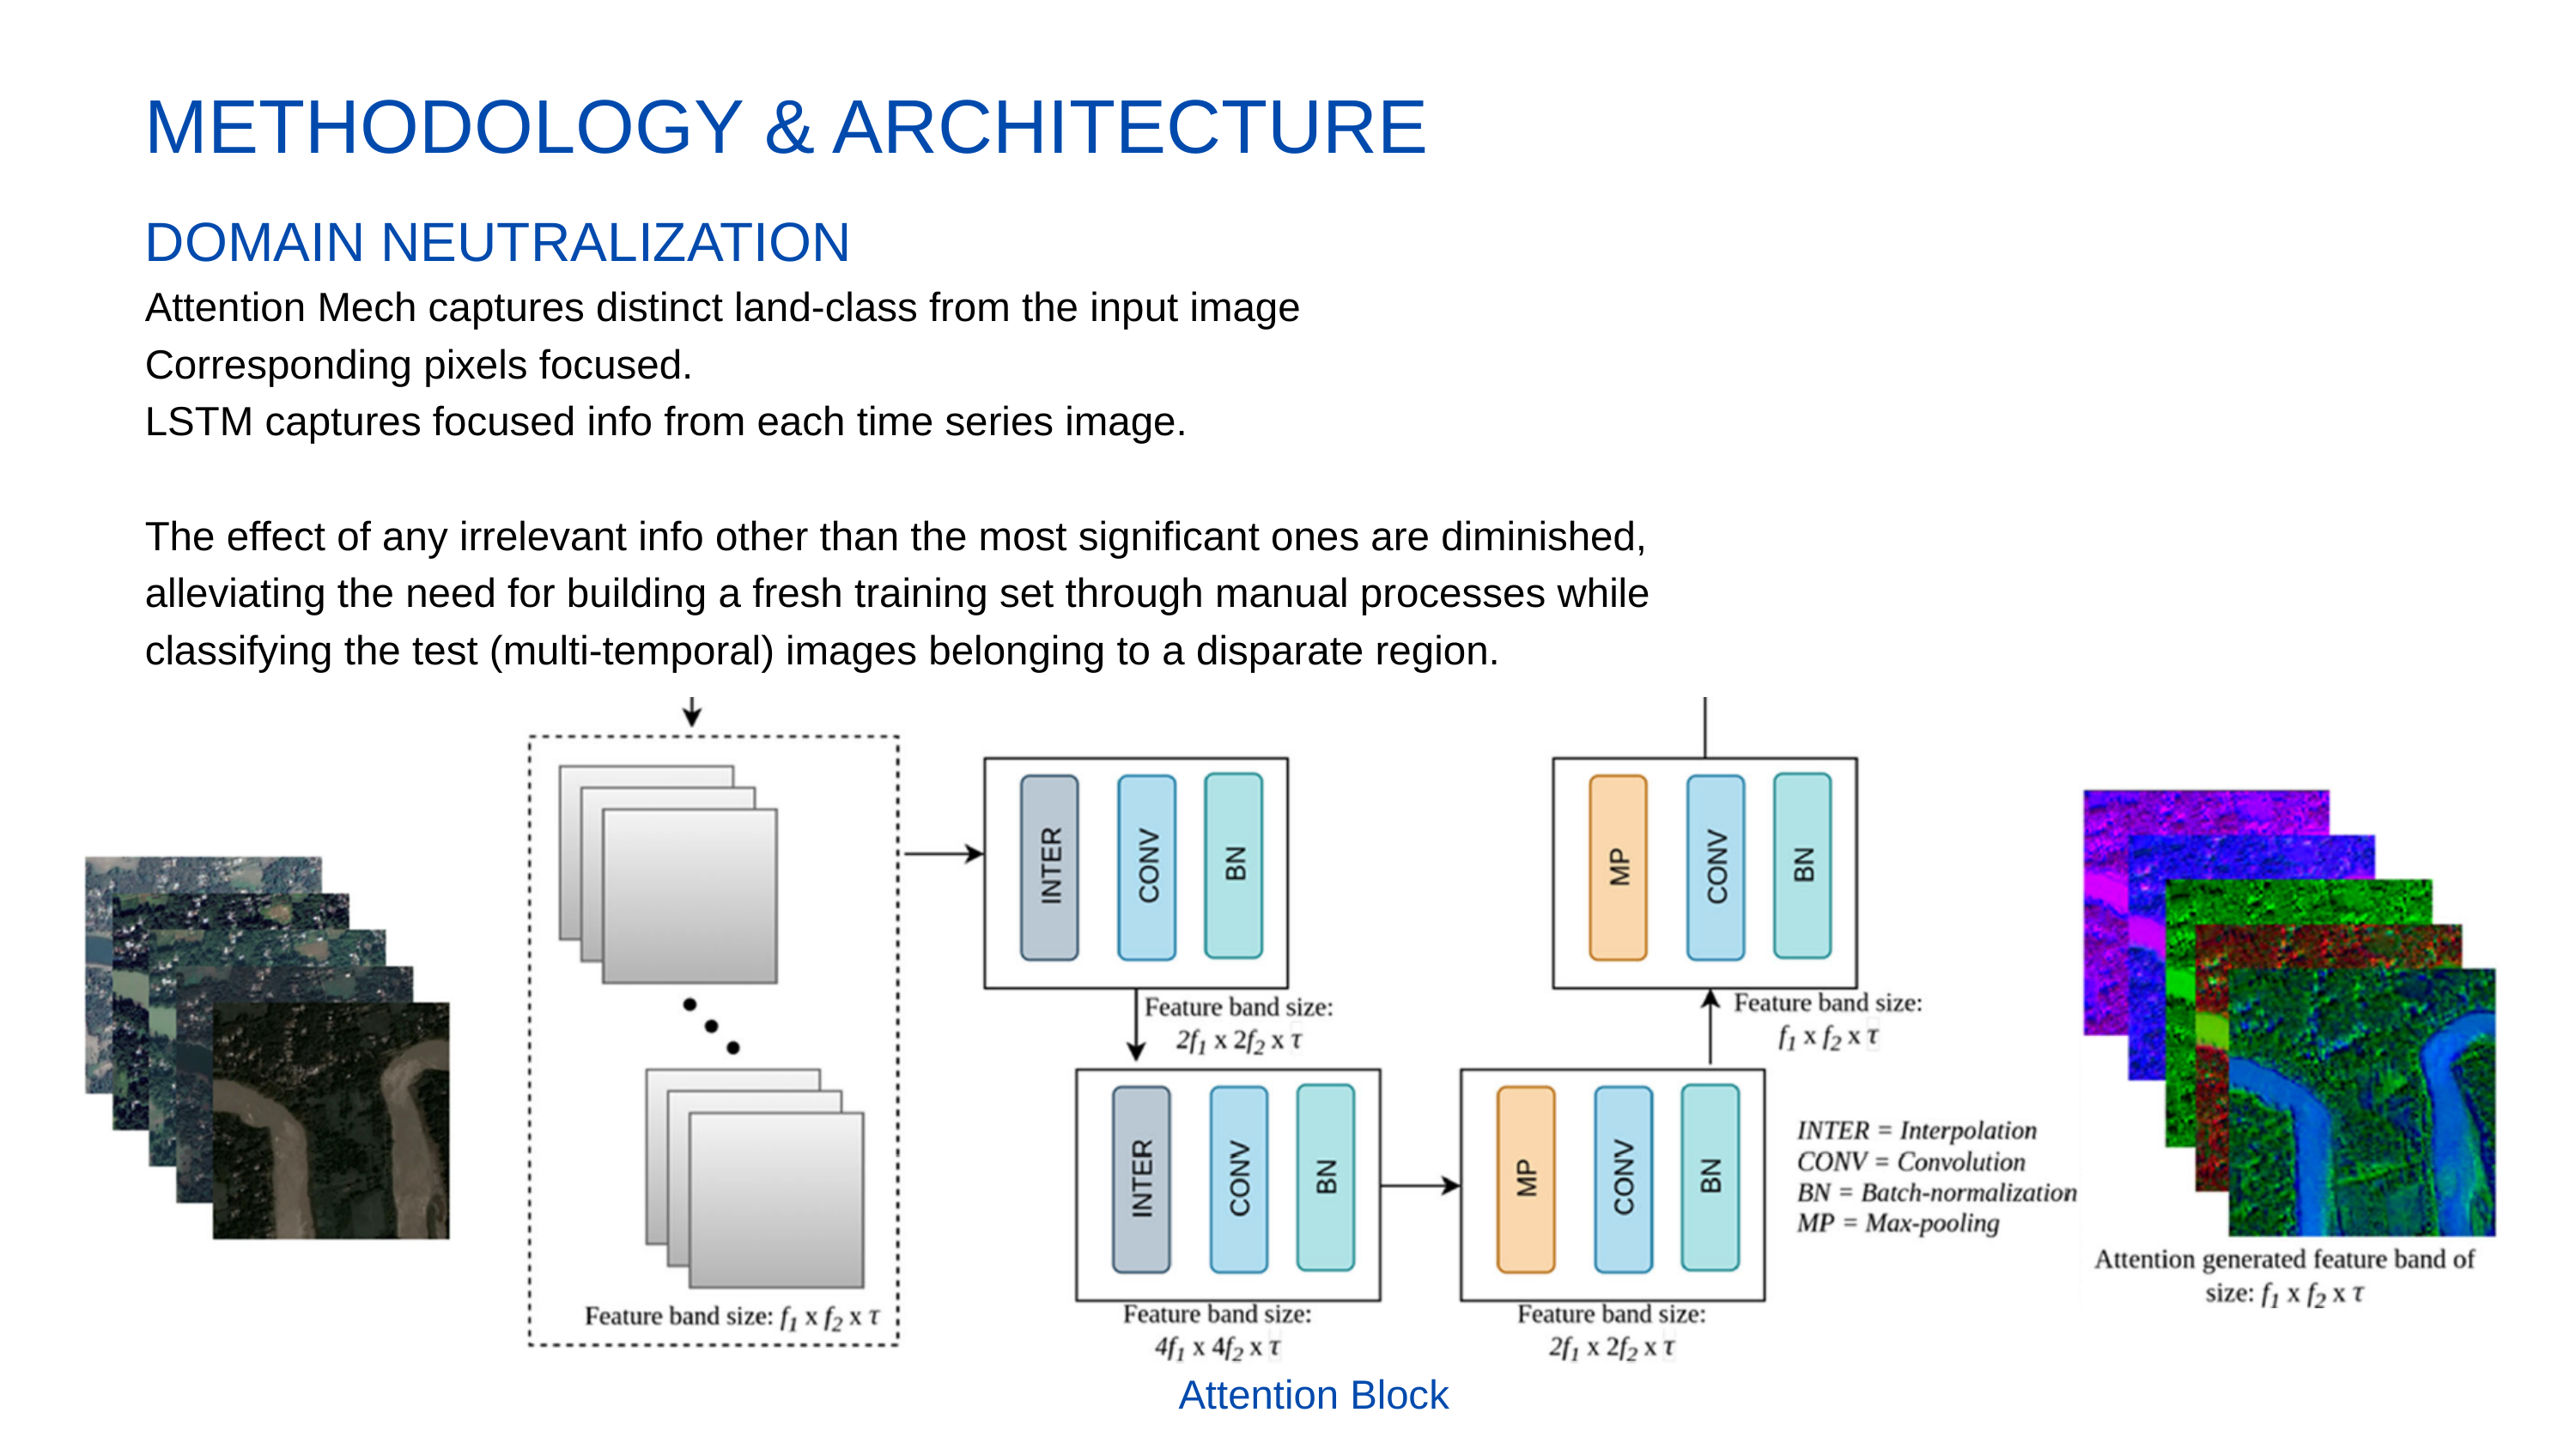

METHODOLOGY & ARCHITECTURE
DOMAIN NEUTRALIZATION
Attention Mech captures distinct land-class from the input image
Corresponding pixels focused.
LSTM captures focused info from each time series image.

The effect of any irrelevant info other than the most significant ones are diminished, alleviating the need for building a fresh training set through manual processes while classifying the test (multi-temporal) images belonging to a disparate region.

Attention Block